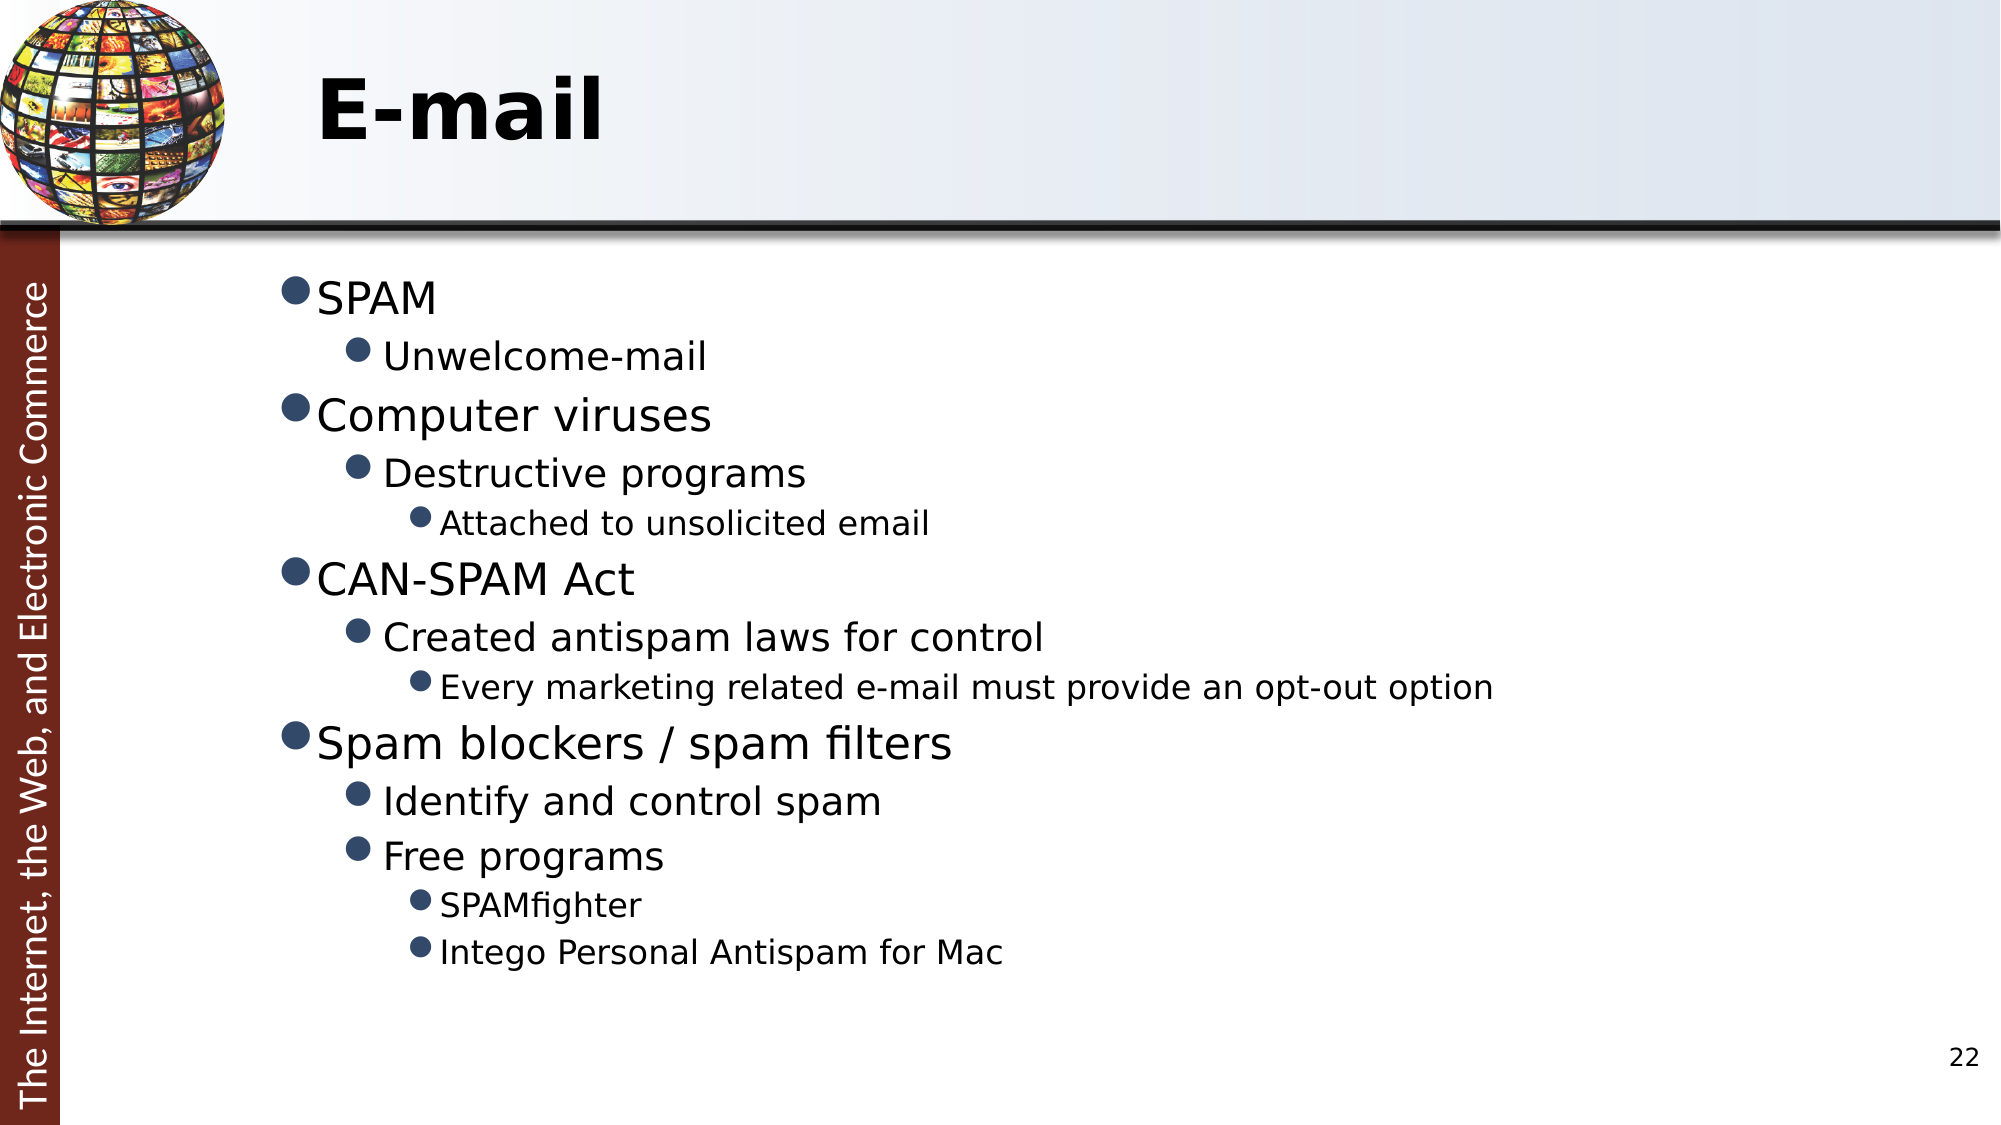

# E-mail
SPAM
Unwelcome-mail
Computer viruses
Destructive programs
Attached to unsolicited email
CAN-SPAM Act
Created antispam laws for control
Every marketing related e-mail must provide an opt-out option
Spam blockers / spam filters
Identify and control spam
Free programs
SPAMfighter
Intego Personal Antispam for Mac

22